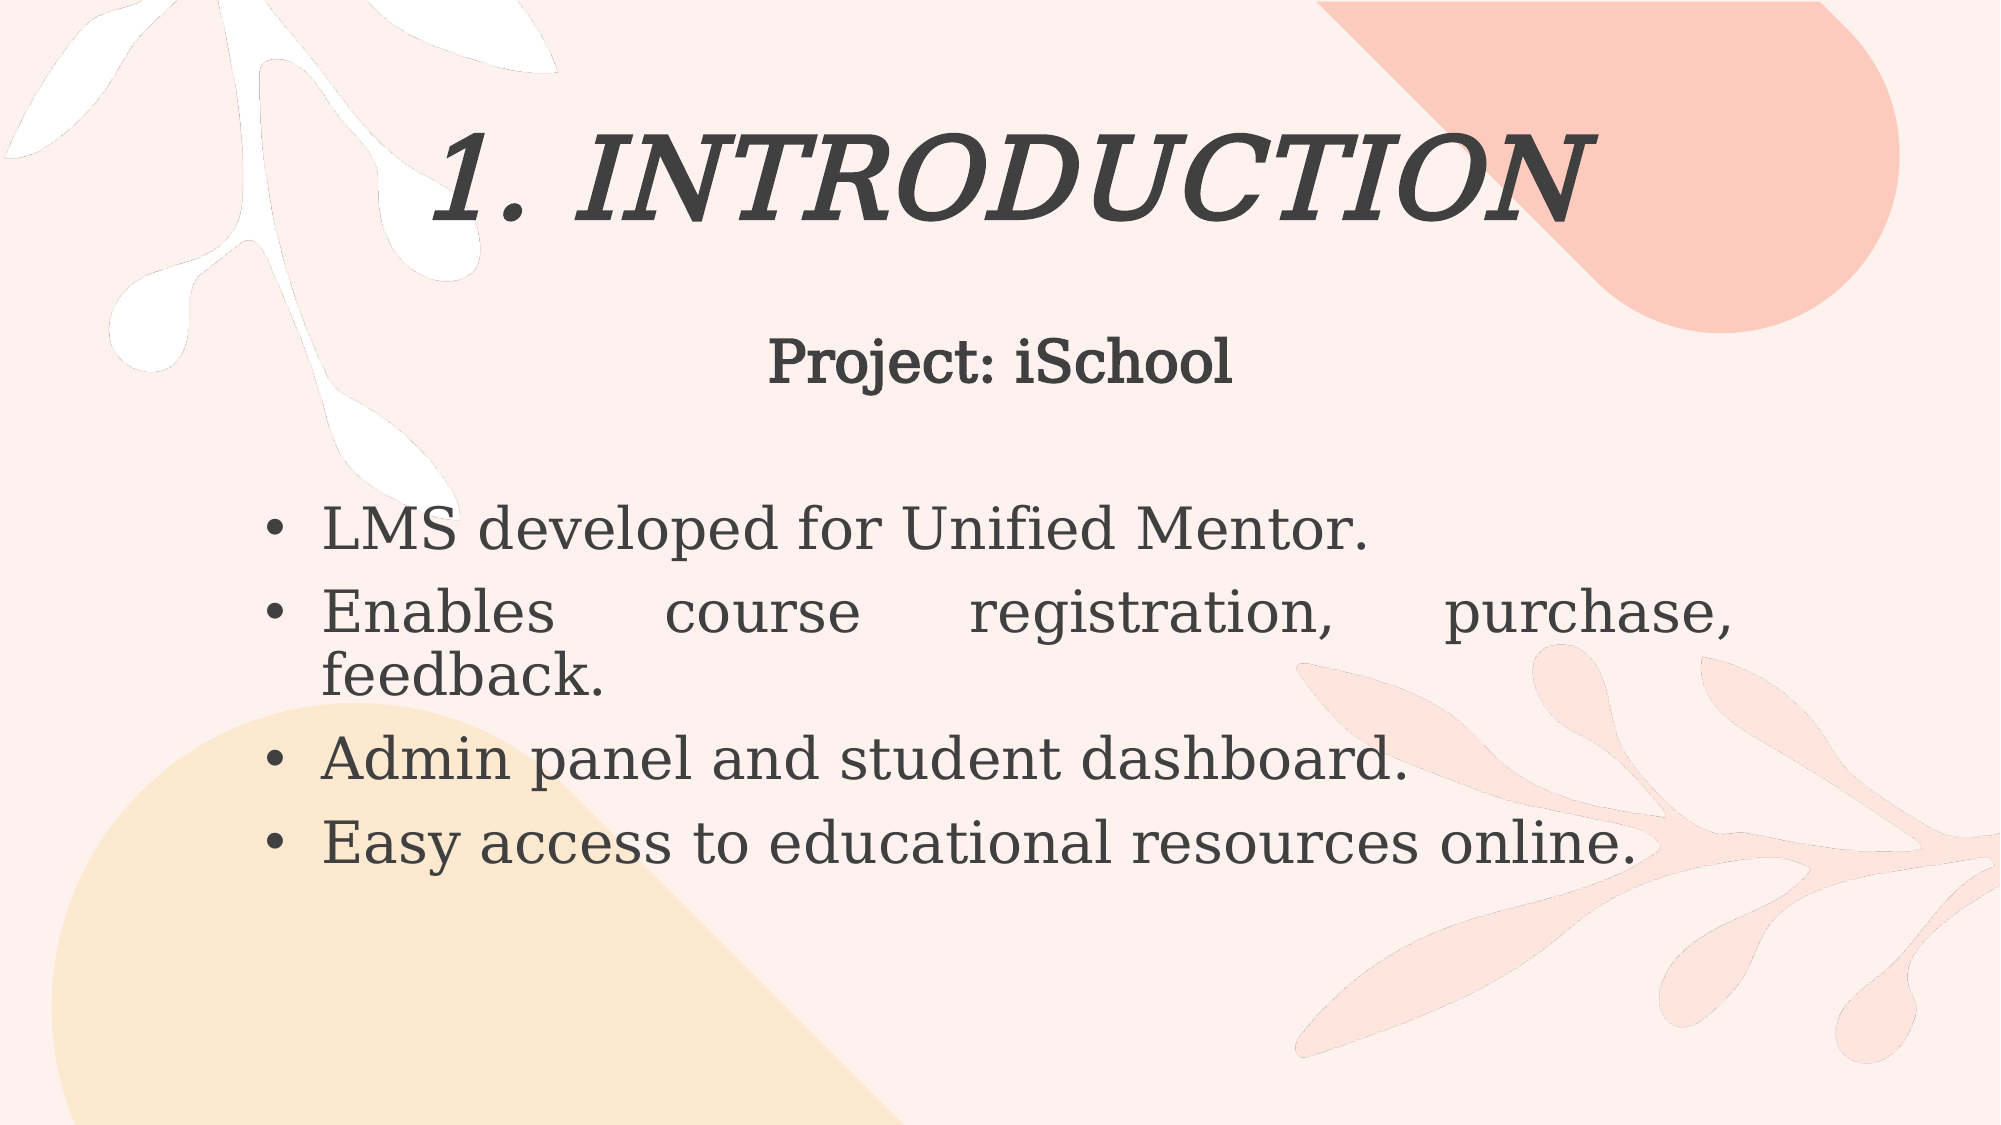

# 1. INTRODUCTION
Project: iSchool

LMS developed for Unified Mentor.
Enables course registration, purchase, feedback.
Admin panel and student dashboard.
Easy access to educational resources online.